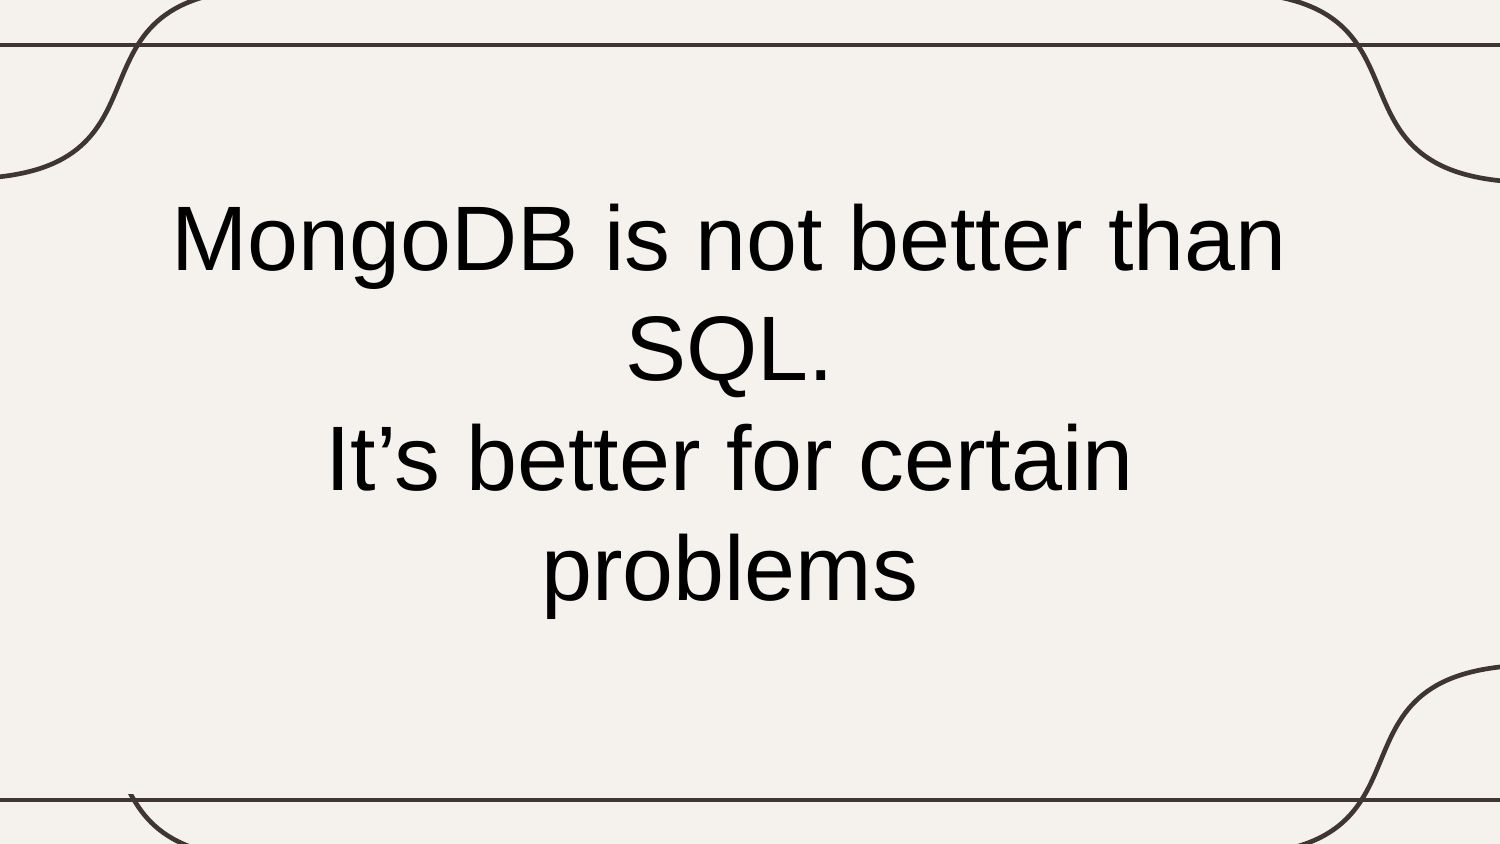

# MongoDB is not better than SQL.
It’s better for certain problems